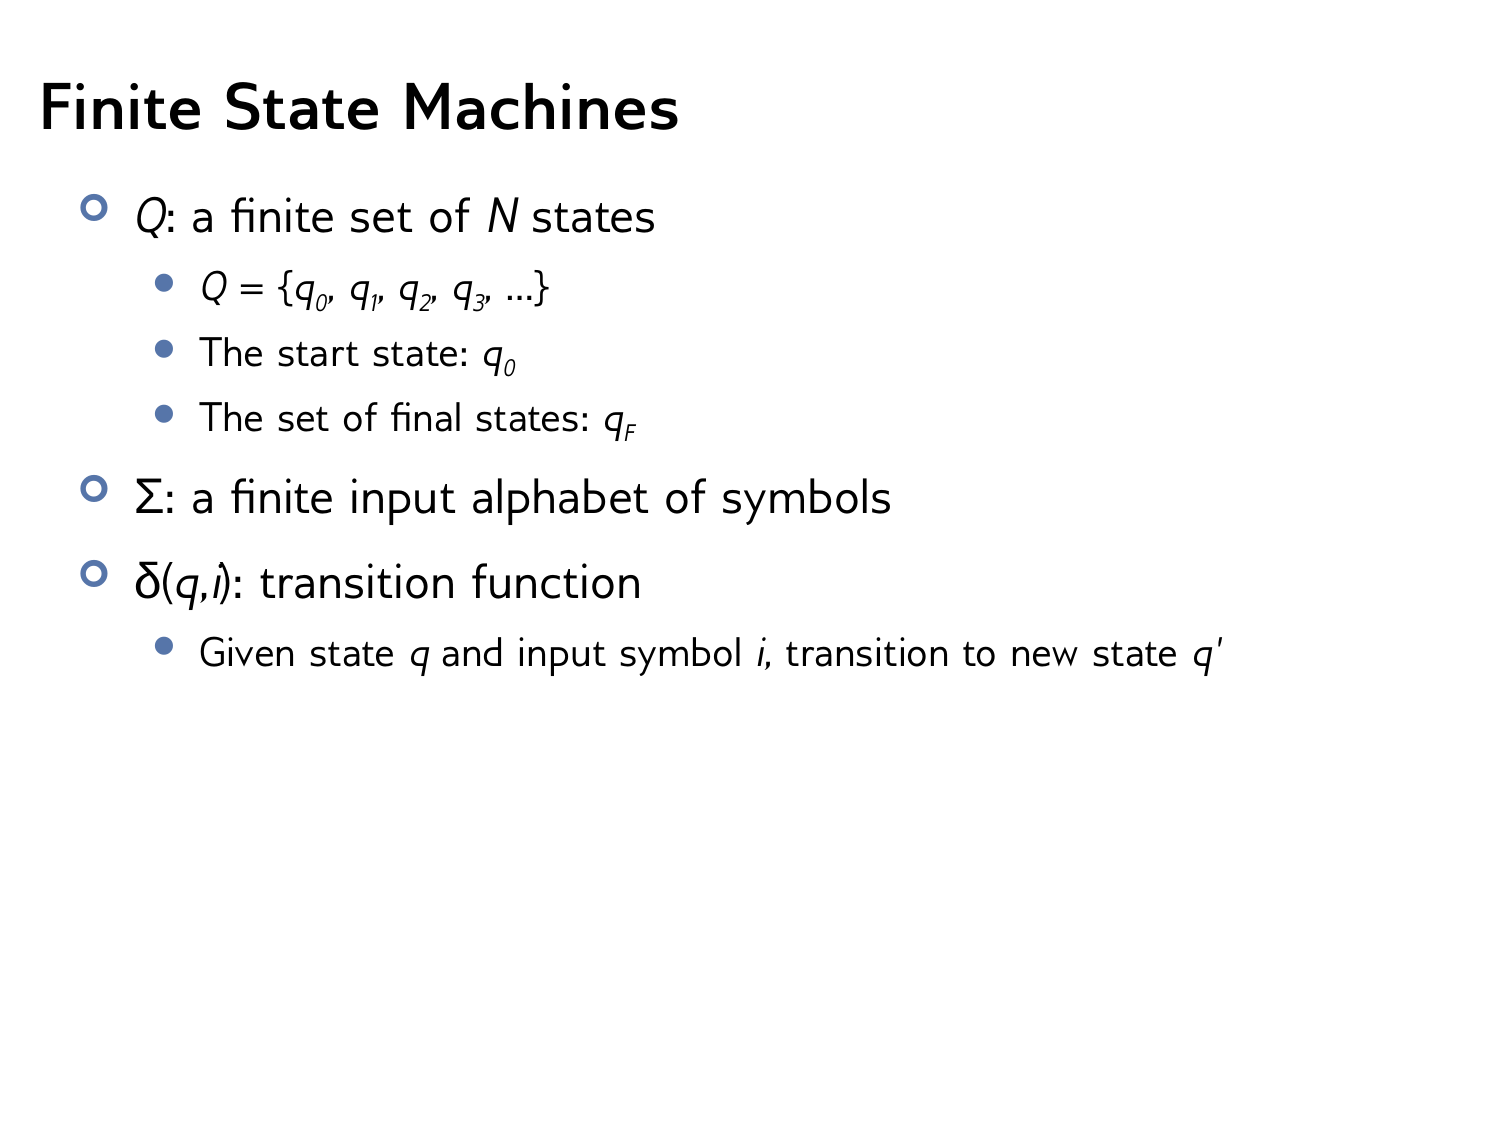

# Finite State Machines
Q: a finite set of N states
Q = {q0, q1, q2, q3, …}
The start state: q0
The set of final states: qF
Σ: a finite input alphabet of symbols
δ(q,i): transition function
Given state q and input symbol i, transition to new state q'